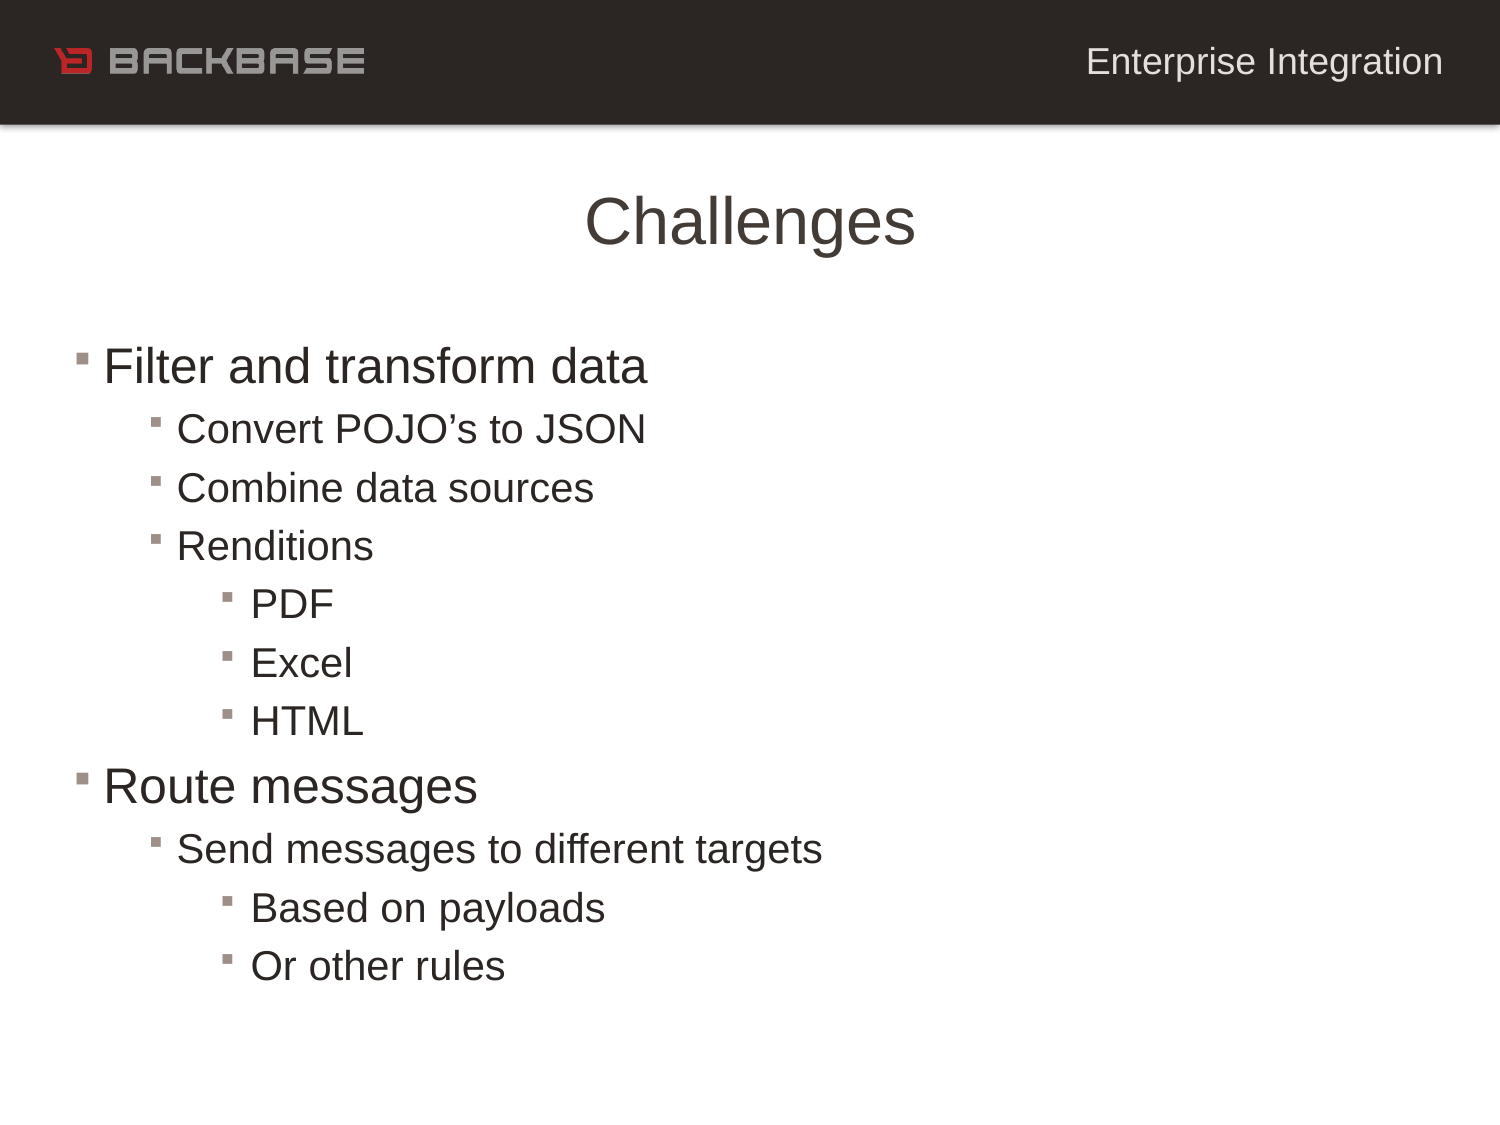

Enterprise Integration
Challenges
Filter and transform data
Convert POJO’s to JSON
Combine data sources
Renditions
PDF
Excel
HTML
Route messages
Send messages to different targets
Based on payloads
Or other rules